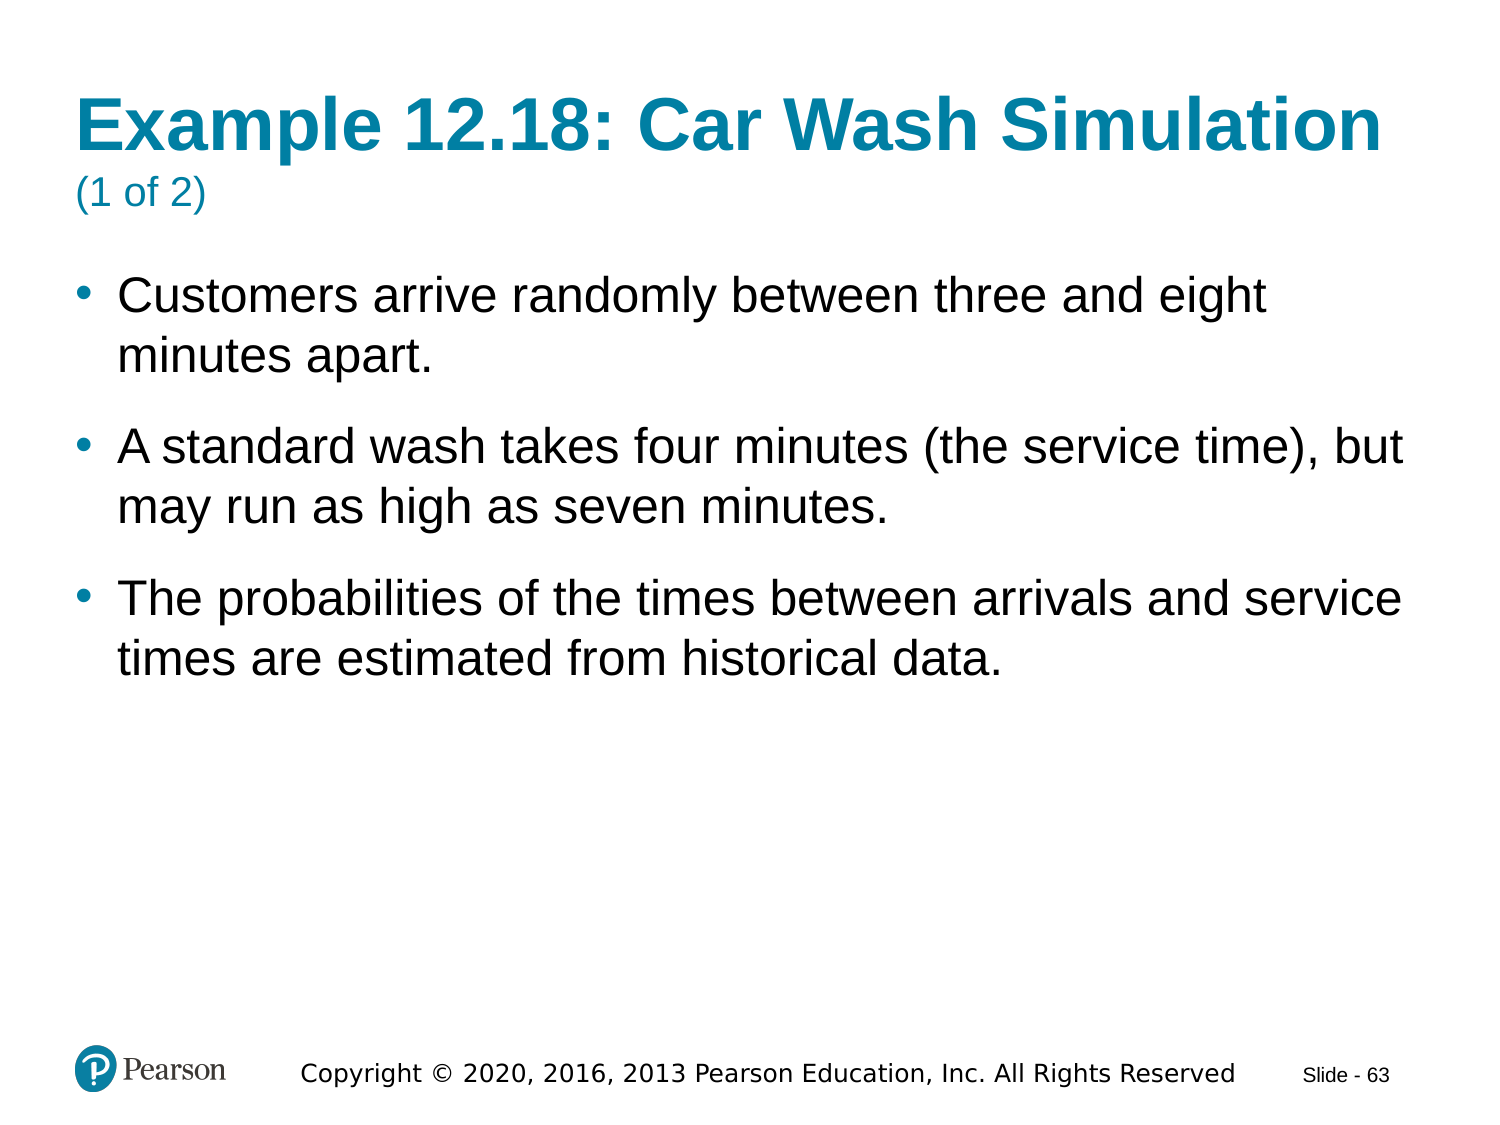

# Example 12.18: Car Wash Simulation (1 of 2)
Customers arrive randomly between three and eight minutes apart.
A standard wash takes four minutes (the service time), but may run as high as seven minutes.
The probabilities of the times between arrivals and service times are estimated from historical data.